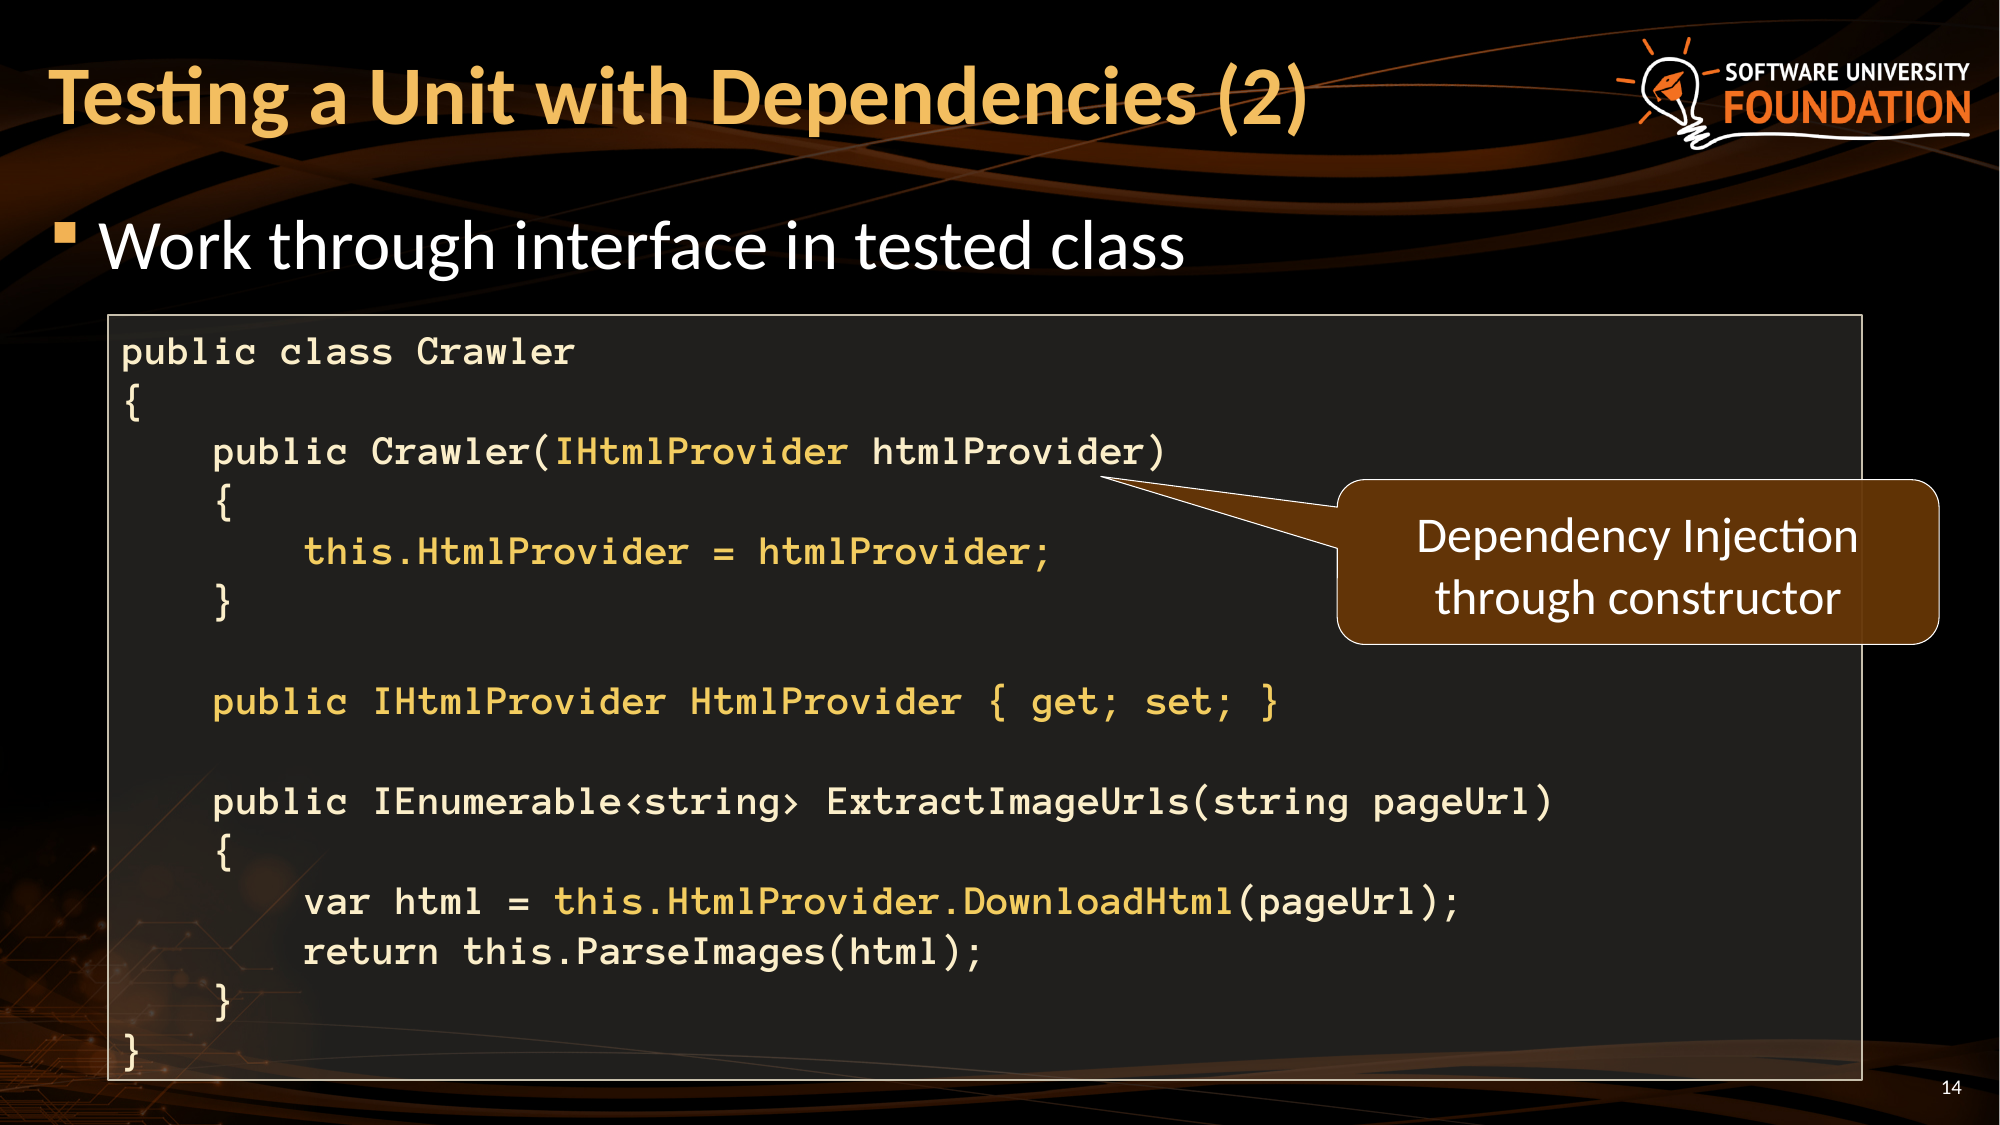

# Testing a Unit with Dependencies (2)
Work through interface in tested class
public class Crawler
{
    public Crawler(IHtmlProvider htmlProvider)
    {
        this.HtmlProvider = htmlProvider;
    }

    public IHtmlProvider HtmlProvider { get; set; }

    public IEnumerable<string> ExtractImageUrls(string pageUrl)
    {
        var html = this.HtmlProvider.DownloadHtml(pageUrl);
        return this.ParseImages(html);
    }
}
Dependency Injection through constructor
14